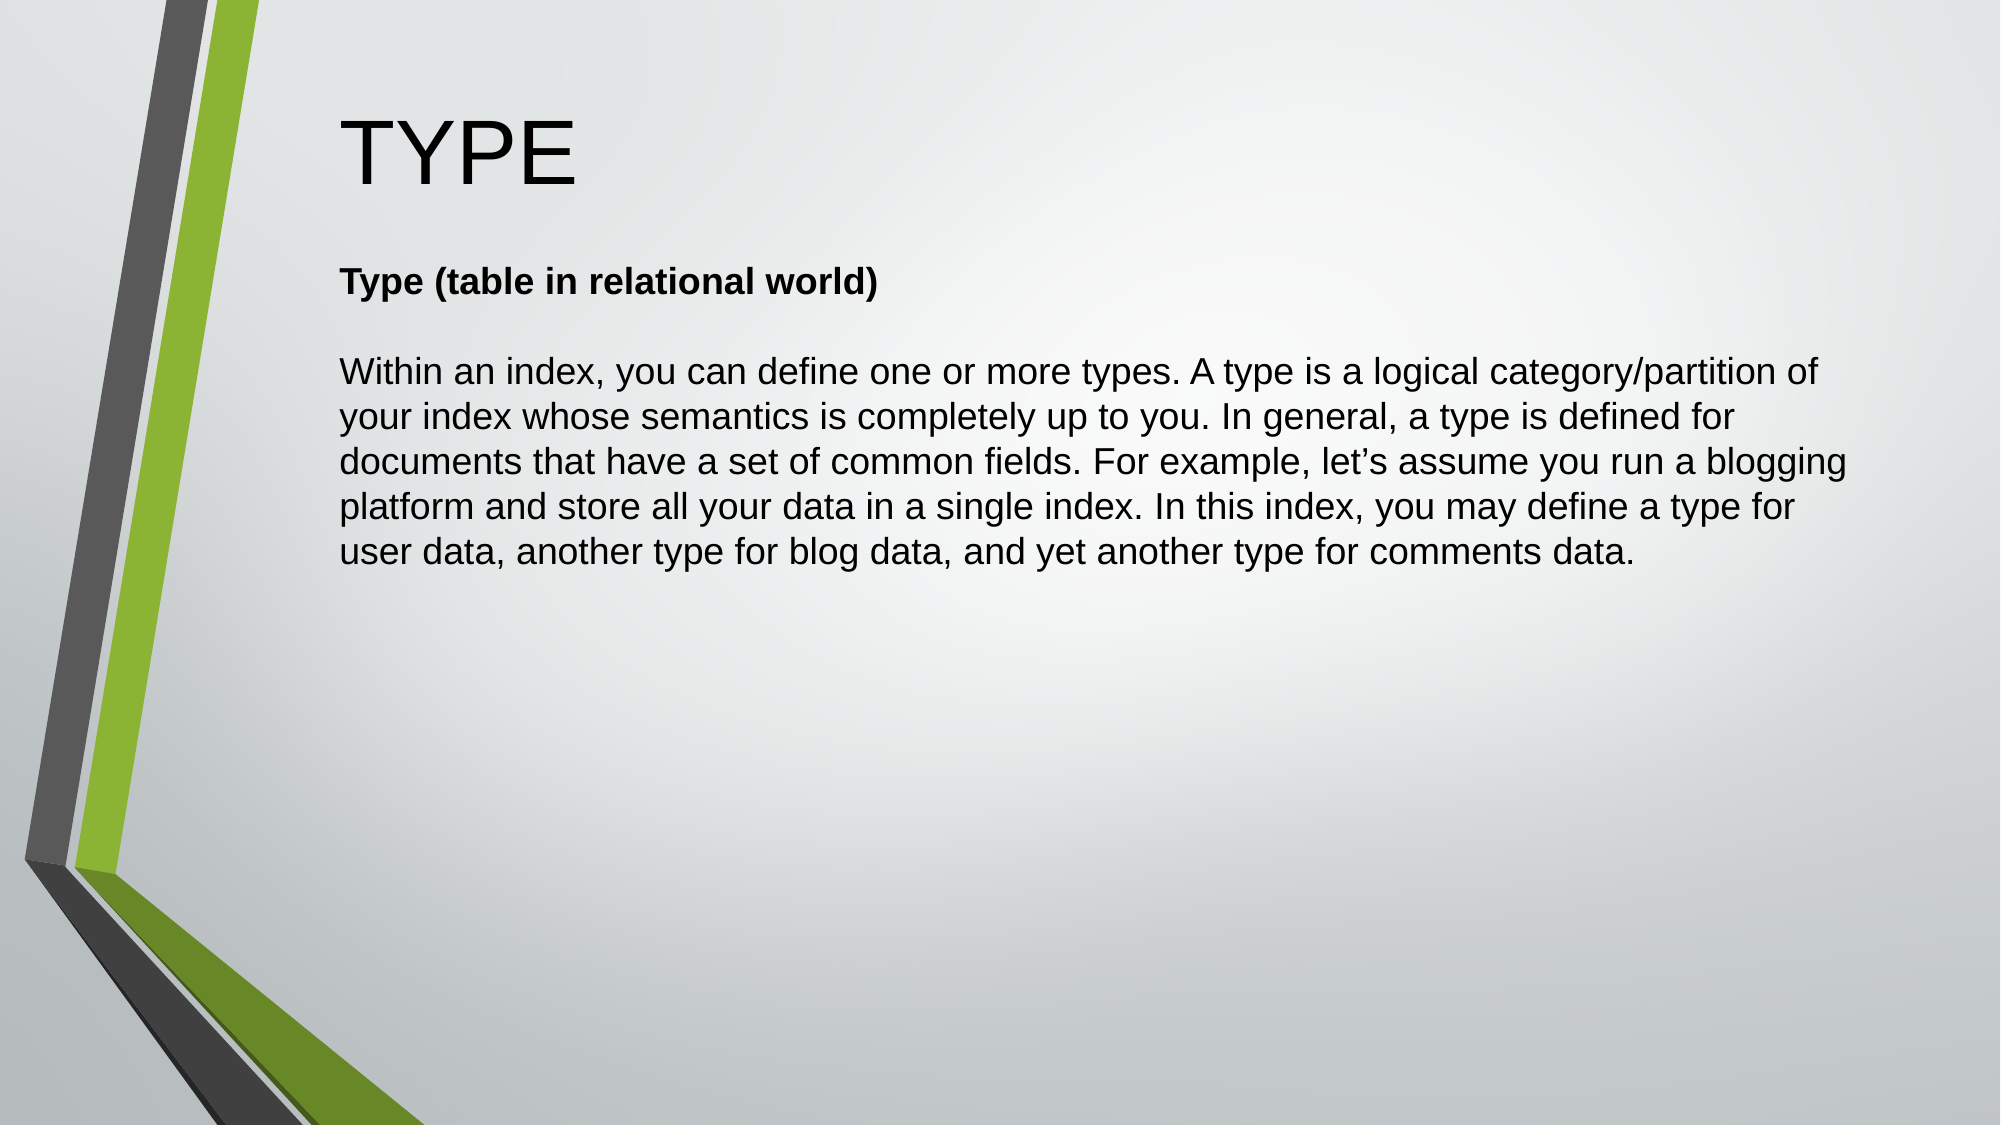

TYPE
Type (table in relational world)

Within an index, you can define one or more types. A type is a logical category/partition of your index whose semantics is completely up to you. In general, a type is defined for documents that have a set of common fields. For example, let’s assume you run a blogging platform and store all your data in a single index. In this index, you may define a type for user data, another type for blog data, and yet another type for comments data.